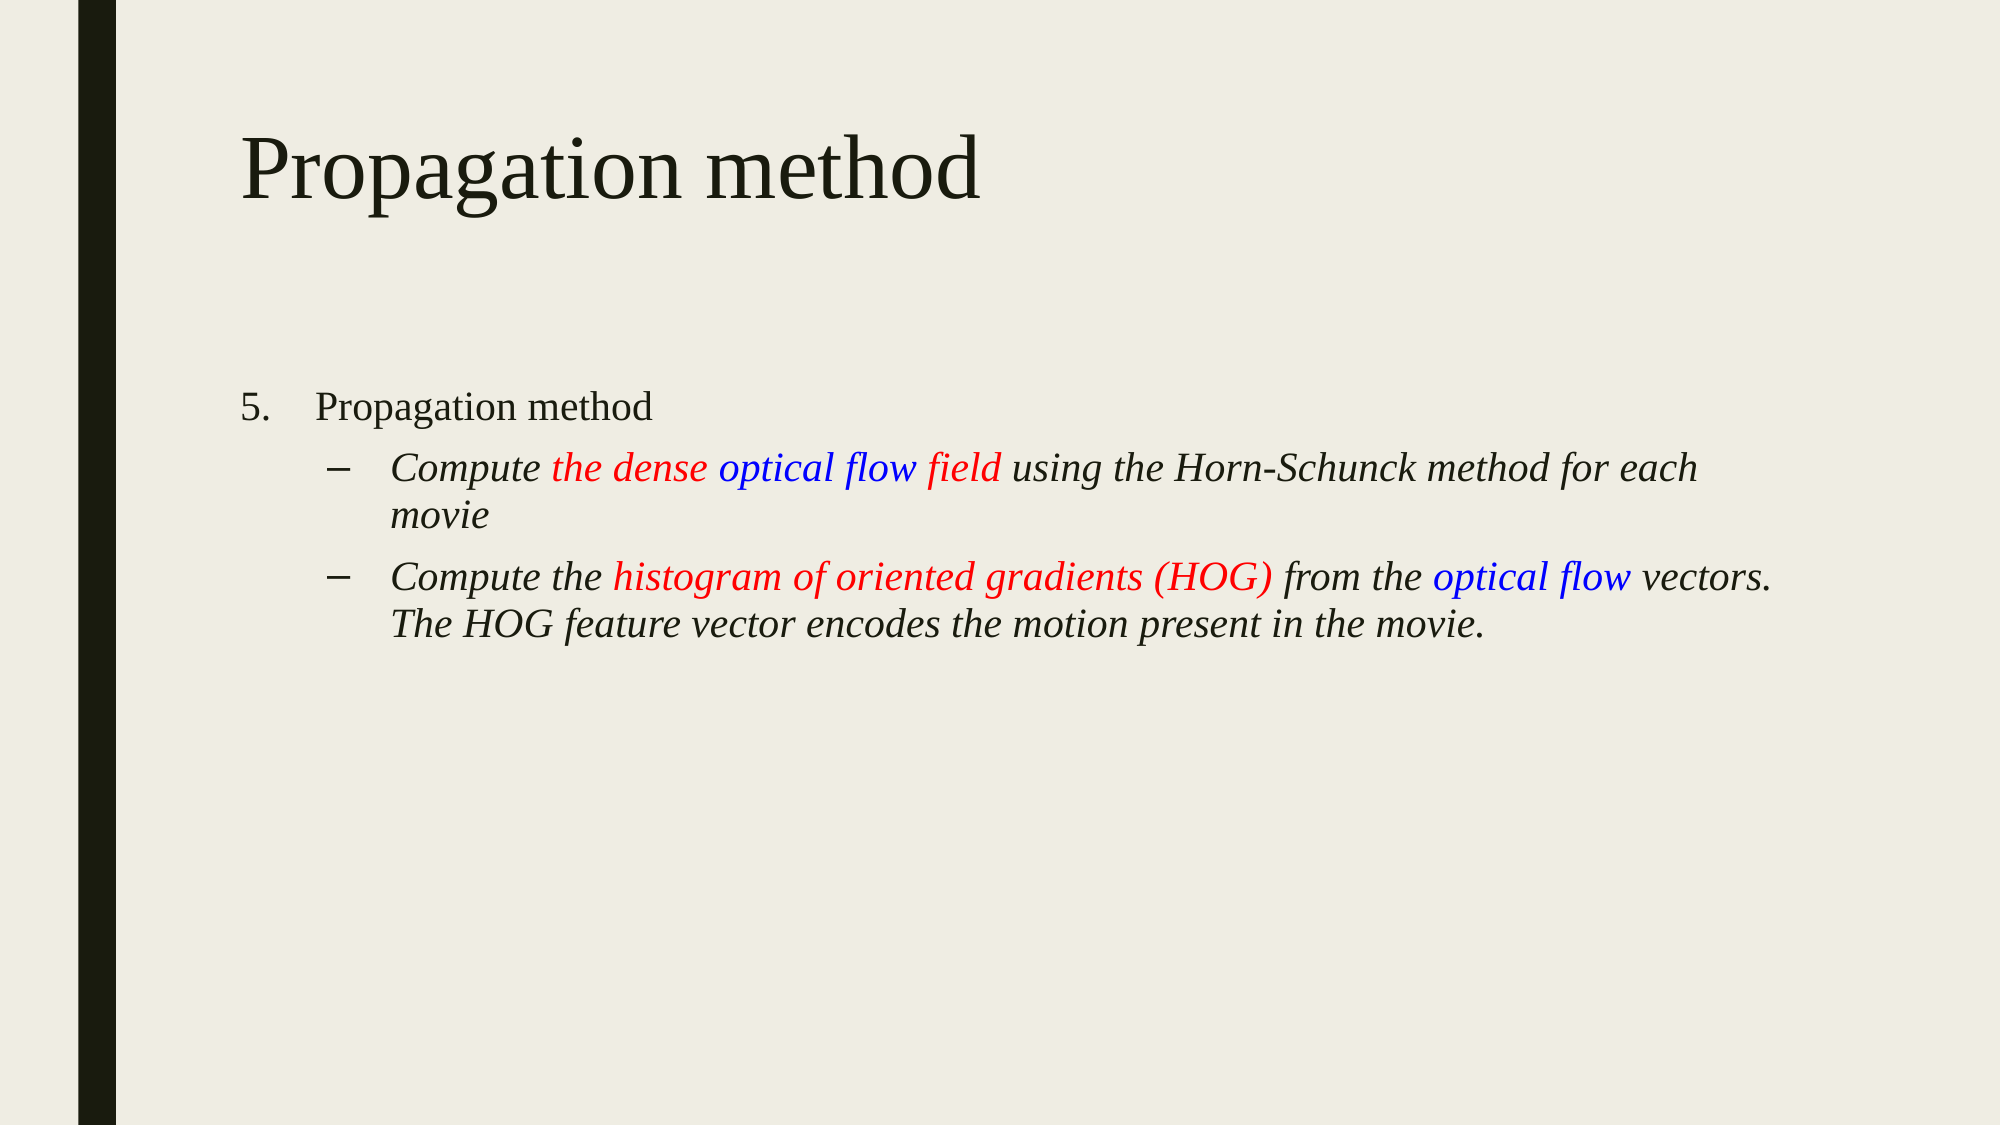

# Propagation method
Propagation method
Compute the dense optical flow field using the Horn-Schunck method for each movie
Compute the histogram of oriented gradients (HOG) from the optical flow vectors. The HOG feature vector encodes the motion present in the movie.